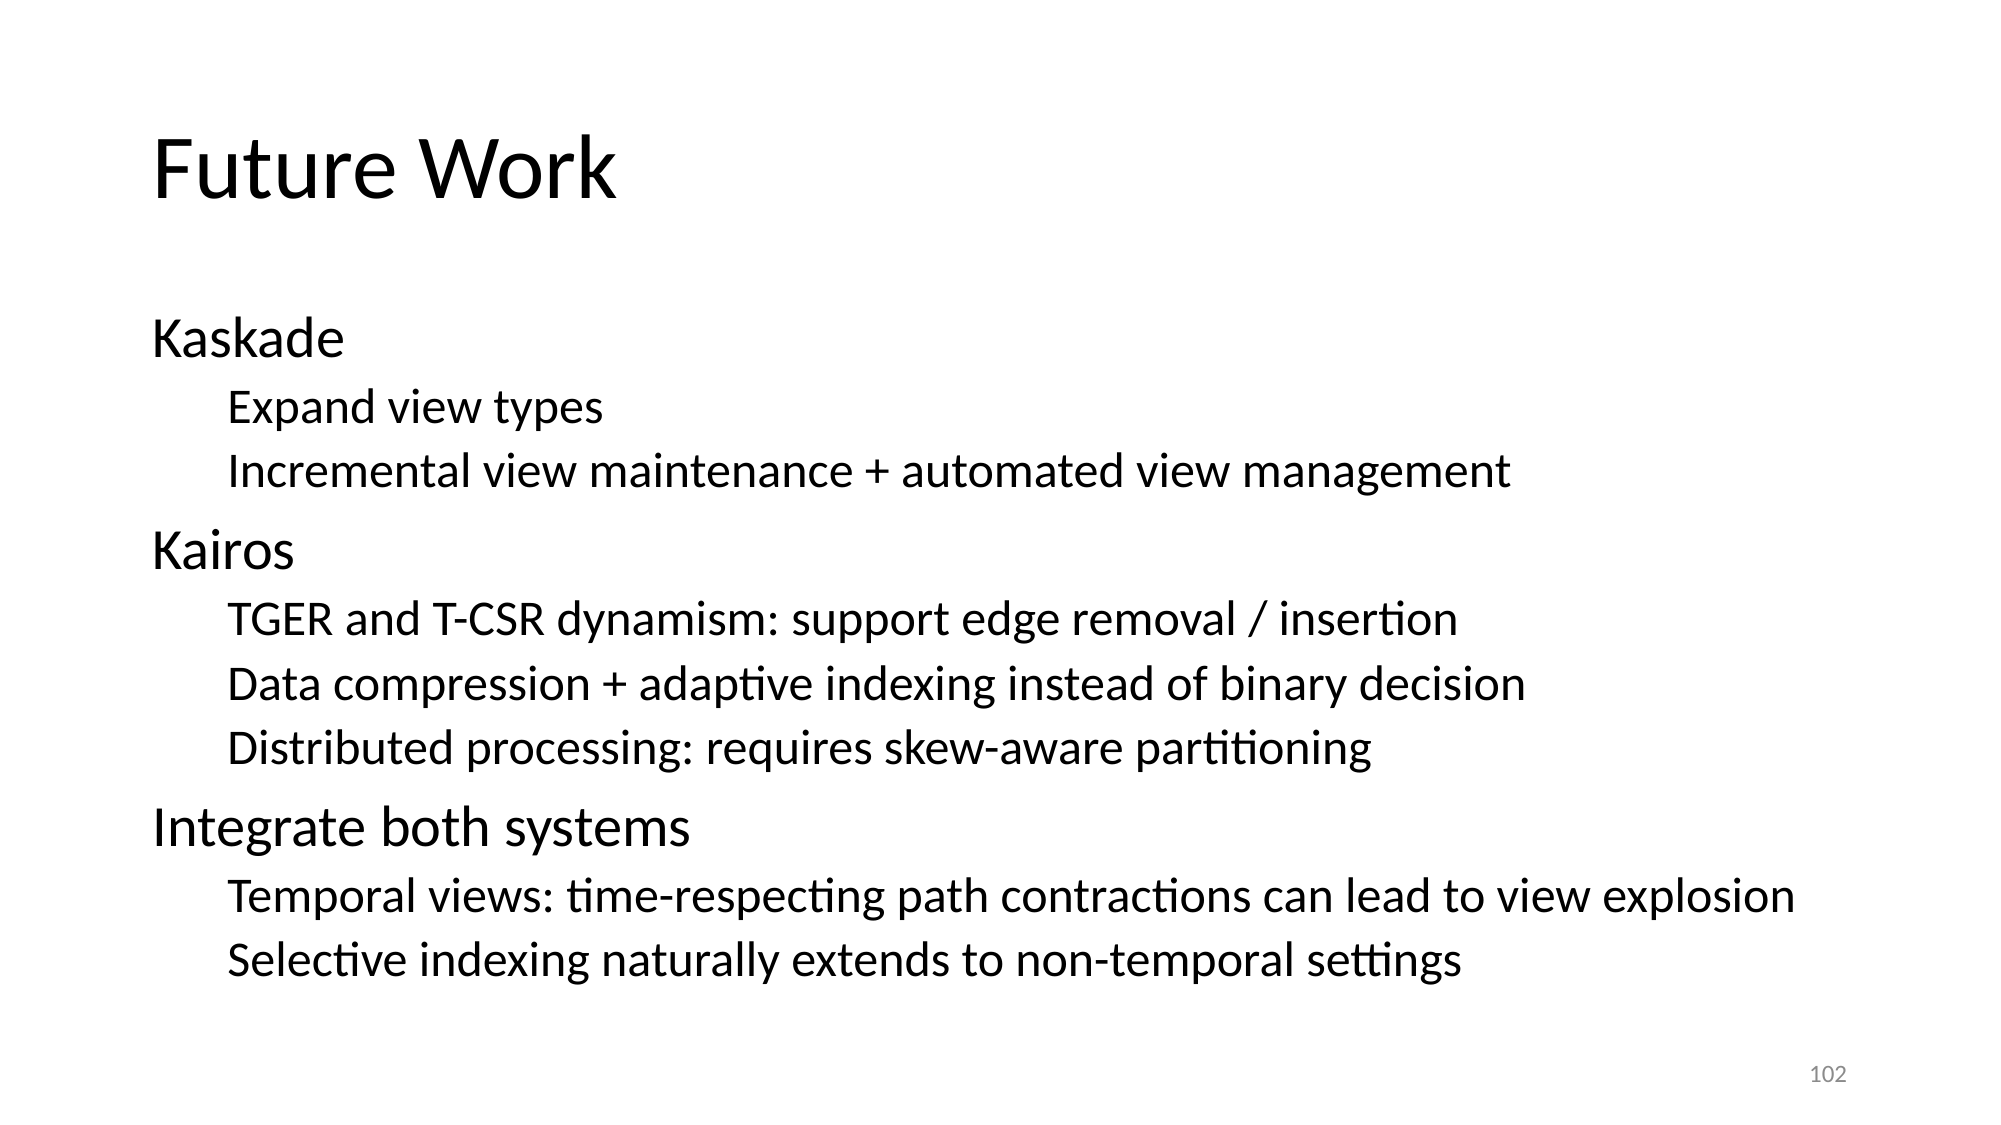

# Future Work
Kaskade
Expand view types
Incremental view maintenance + automated view management
Kairos
TGER and T-CSR dynamism: support edge removal / insertion
Data compression + adaptive indexing instead of binary decision
Distributed processing: requires skew-aware partitioning
Integrate both systems
Temporal views: time-respecting path contractions can lead to view explosion
Selective indexing naturally extends to non-temporal settings

102